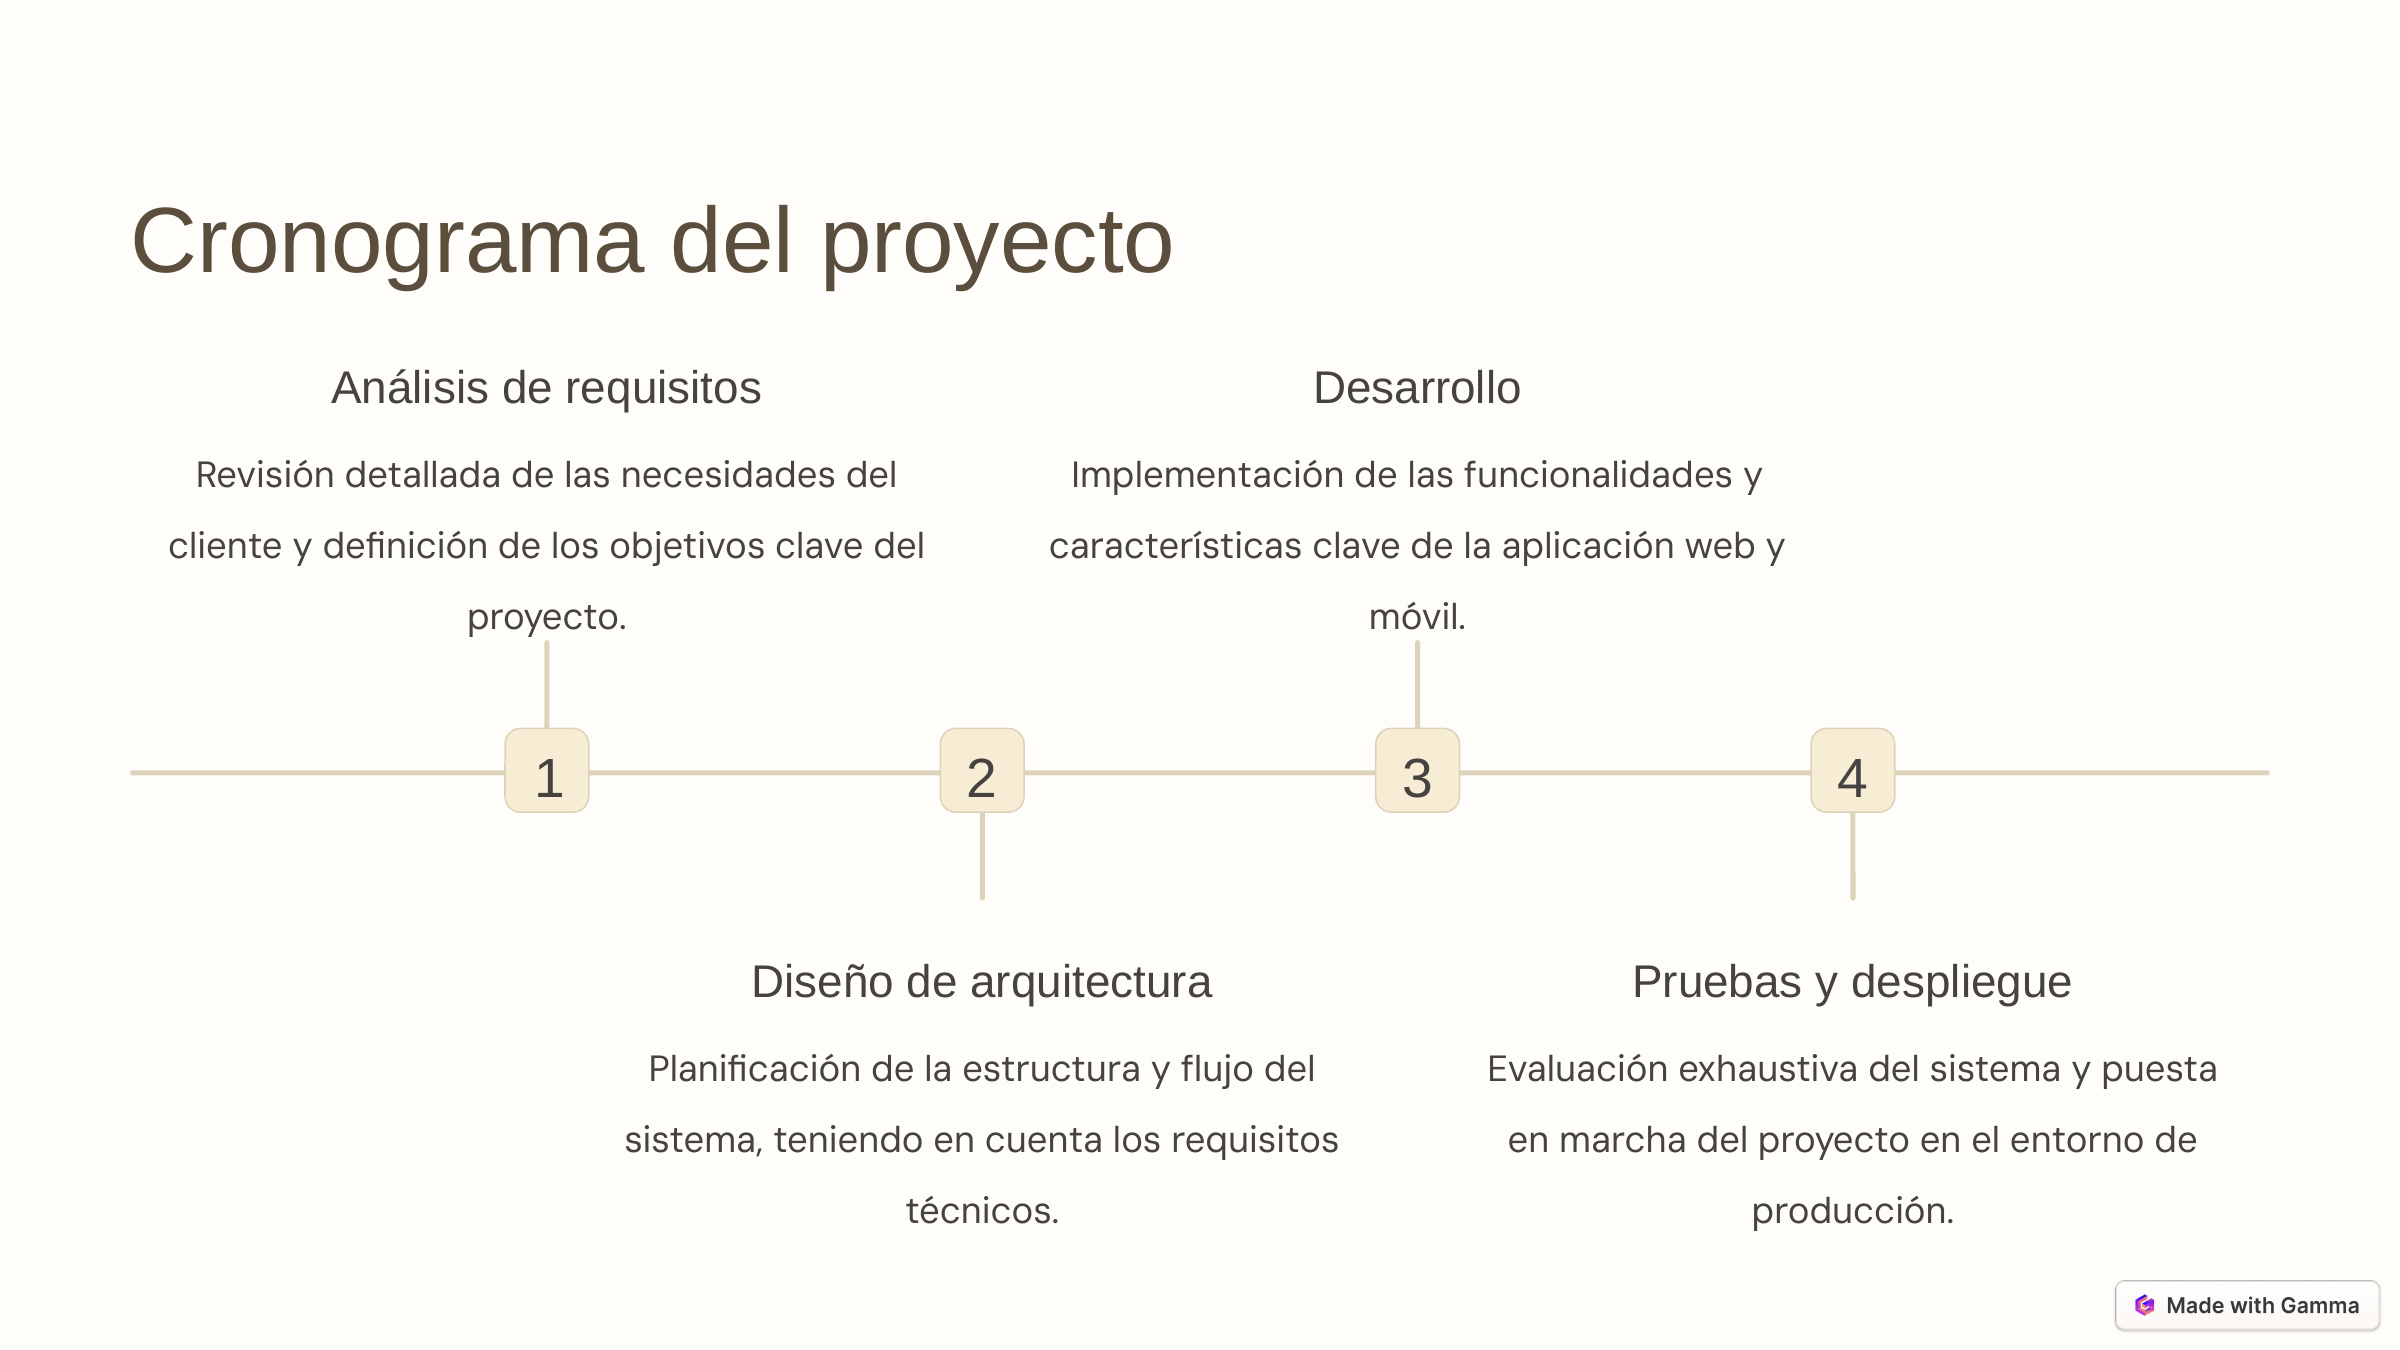

Cronograma del proyecto
Análisis de requisitos
Desarrollo
Revisión detallada de las necesidades del cliente y definición de los objetivos clave del proyecto.
Implementación de las funcionalidades y características clave de la aplicación web y móvil.

1
2
3
4

Diseño de arquitectura
Pruebas y despliegue
Planificación de la estructura y flujo del sistema, teniendo en cuenta los requisitos técnicos.
Evaluación exhaustiva del sistema y puesta en marcha del proyecto en el entorno de producción.